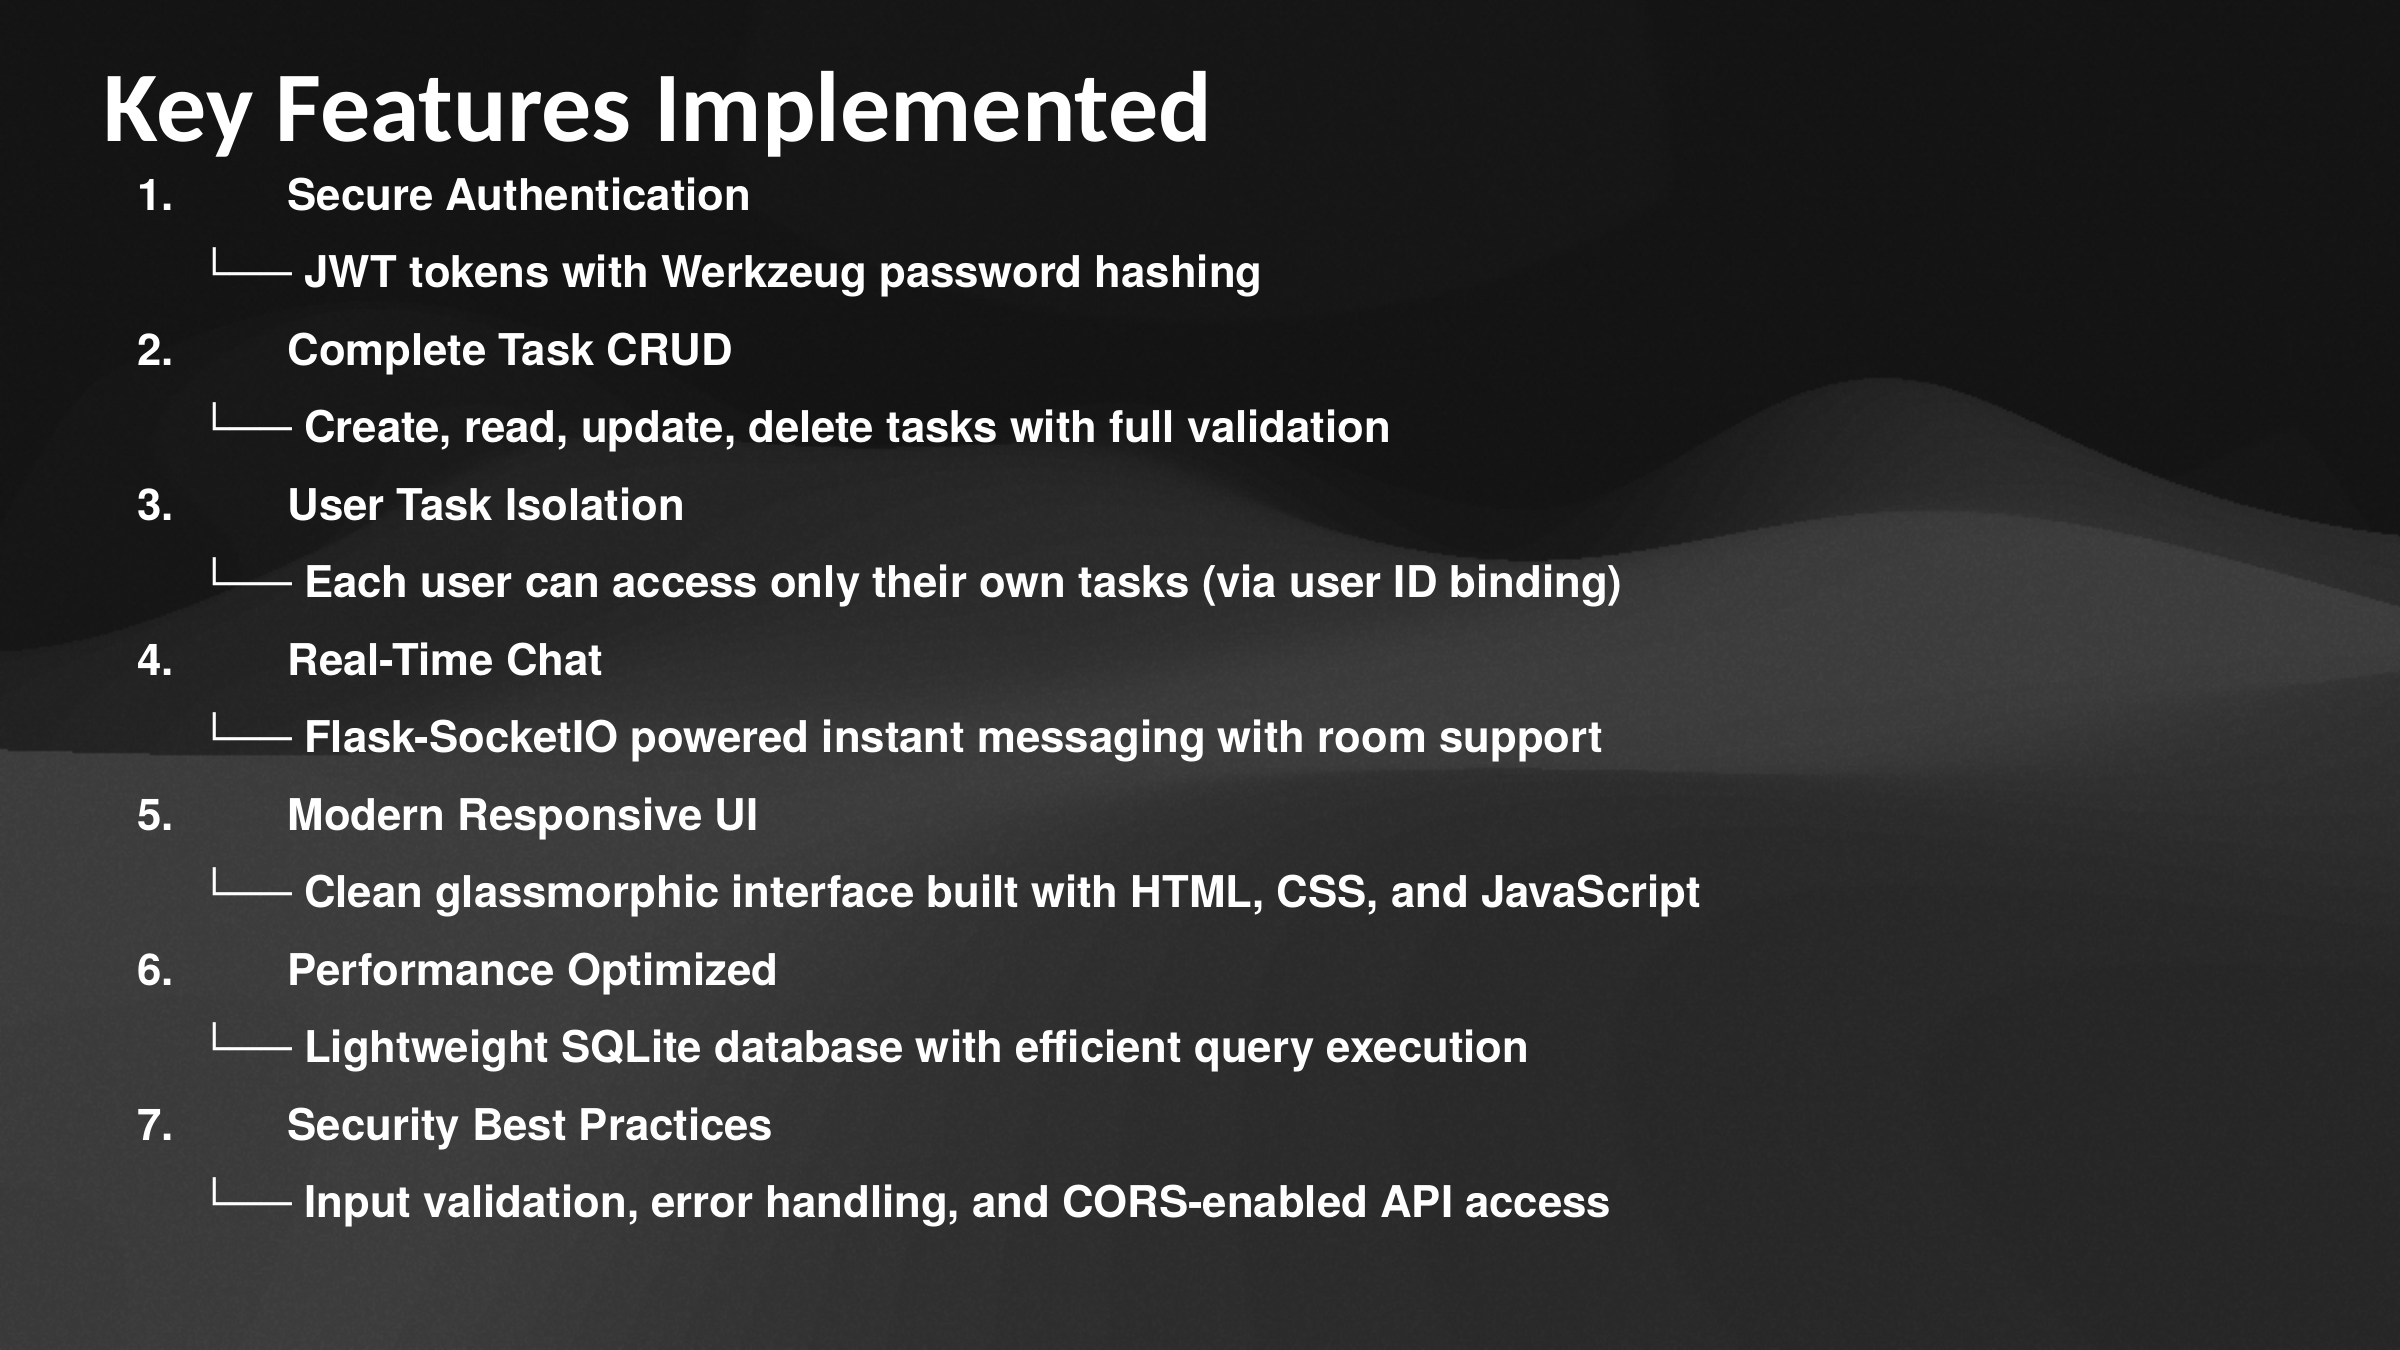

Key Features Implemented
1.	Secure Authentication
     └── JWT tokens with Werkzeug password hashing
2.	Complete Task CRUD
     └── Create, read, update, delete tasks with full validation
3.	User Task Isolation
     └── Each user can access only their own tasks (via user ID binding)
4.	Real-Time Chat
     └── Flask-SocketIO powered instant messaging with room support
5.	Modern Responsive UI
     └── Clean glassmorphic interface built with HTML, CSS, and JavaScript
6.	Performance Optimized
     └── Lightweight SQLite database with efficient query execution
7.	Security Best Practices
     └── Input validation, error handling, and CORS-enabled API access